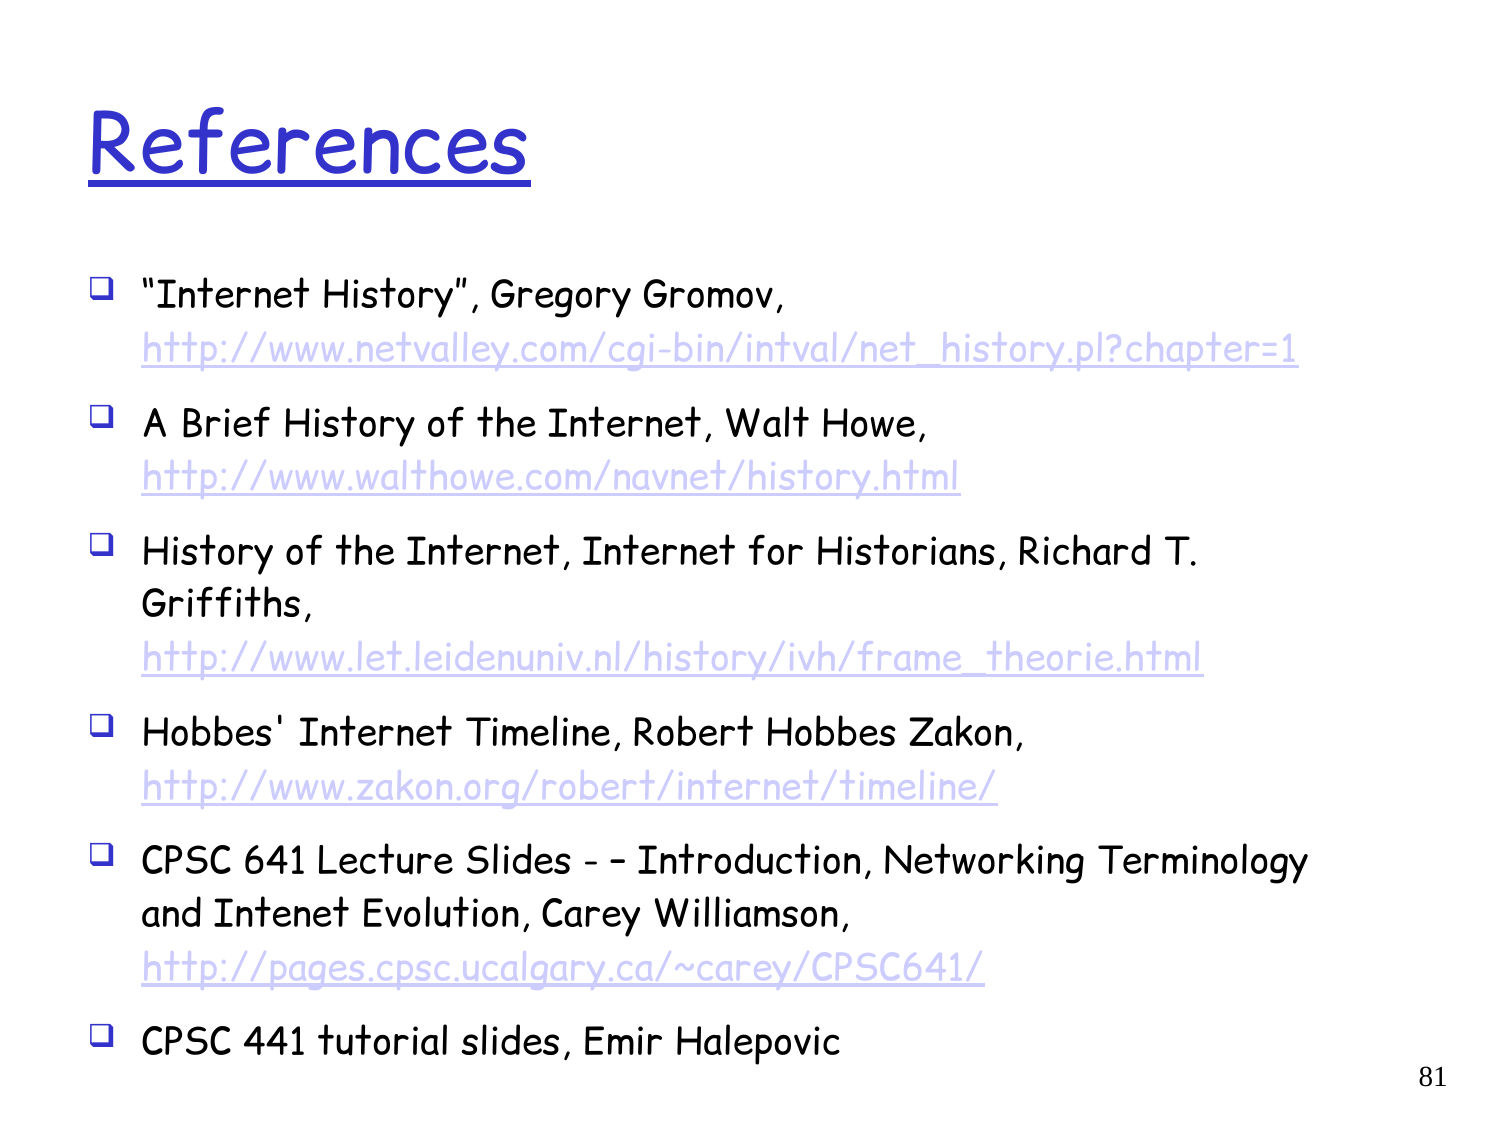

# References
“Internet History”, Gregory Gromov, http://www.netvalley.com/cgi-bin/intval/net_history.pl?chapter=1
A Brief History of the Internet, Walt Howe, http://www.walthowe.com/navnet/history.html
History of the Internet, Internet for Historians, Richard T. Griffiths, http://www.let.leidenuniv.nl/history/ivh/frame_theorie.html
Hobbes' Internet Timeline, Robert Hobbes Zakon, http://www.zakon.org/robert/internet/timeline/
CPSC 641 Lecture Slides - – Introduction, Networking Terminology and Intenet Evolution, Carey Williamson, http://pages.cpsc.ucalgary.ca/~carey/CPSC641/
CPSC 441 tutorial slides, Emir Halepovic
81